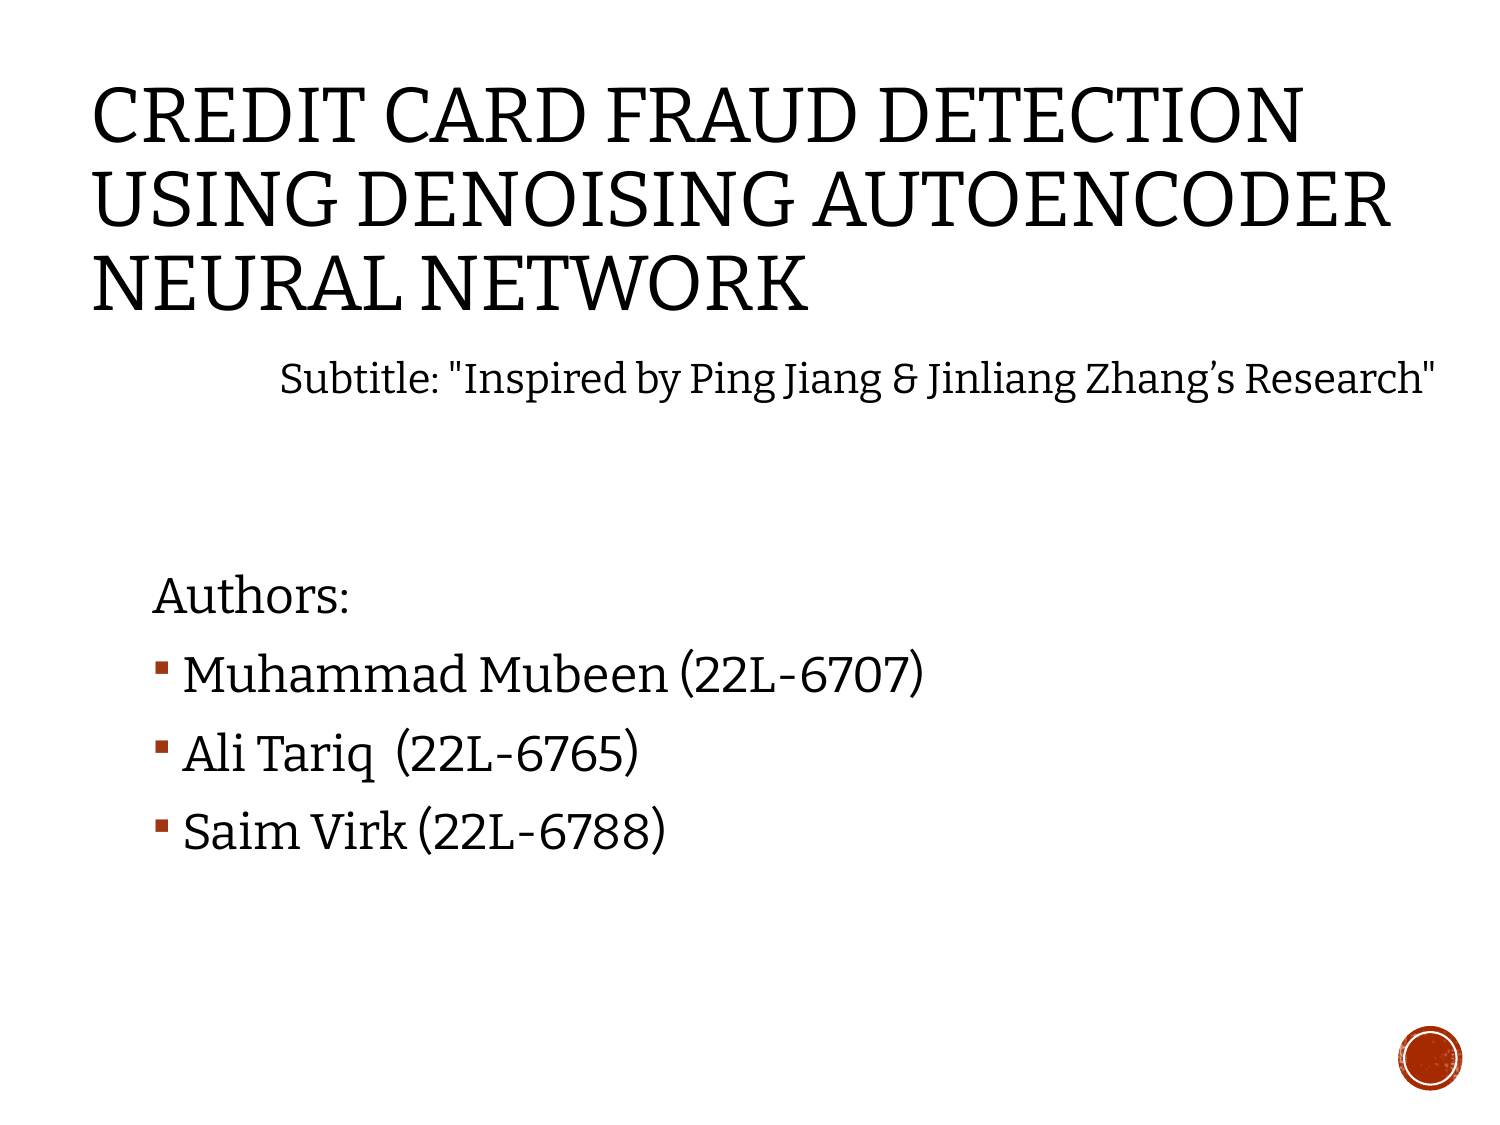

# Credit Card Fraud Detection Using Denoising Autoencoder Neural Network
Subtitle: "Inspired by Ping Jiang & Jinliang Zhang’s Research"

Authors:
Muhammad Mubeen (22L-6707)
Ali Tariq  (22L-6765)
Saim Virk (22L-6788)